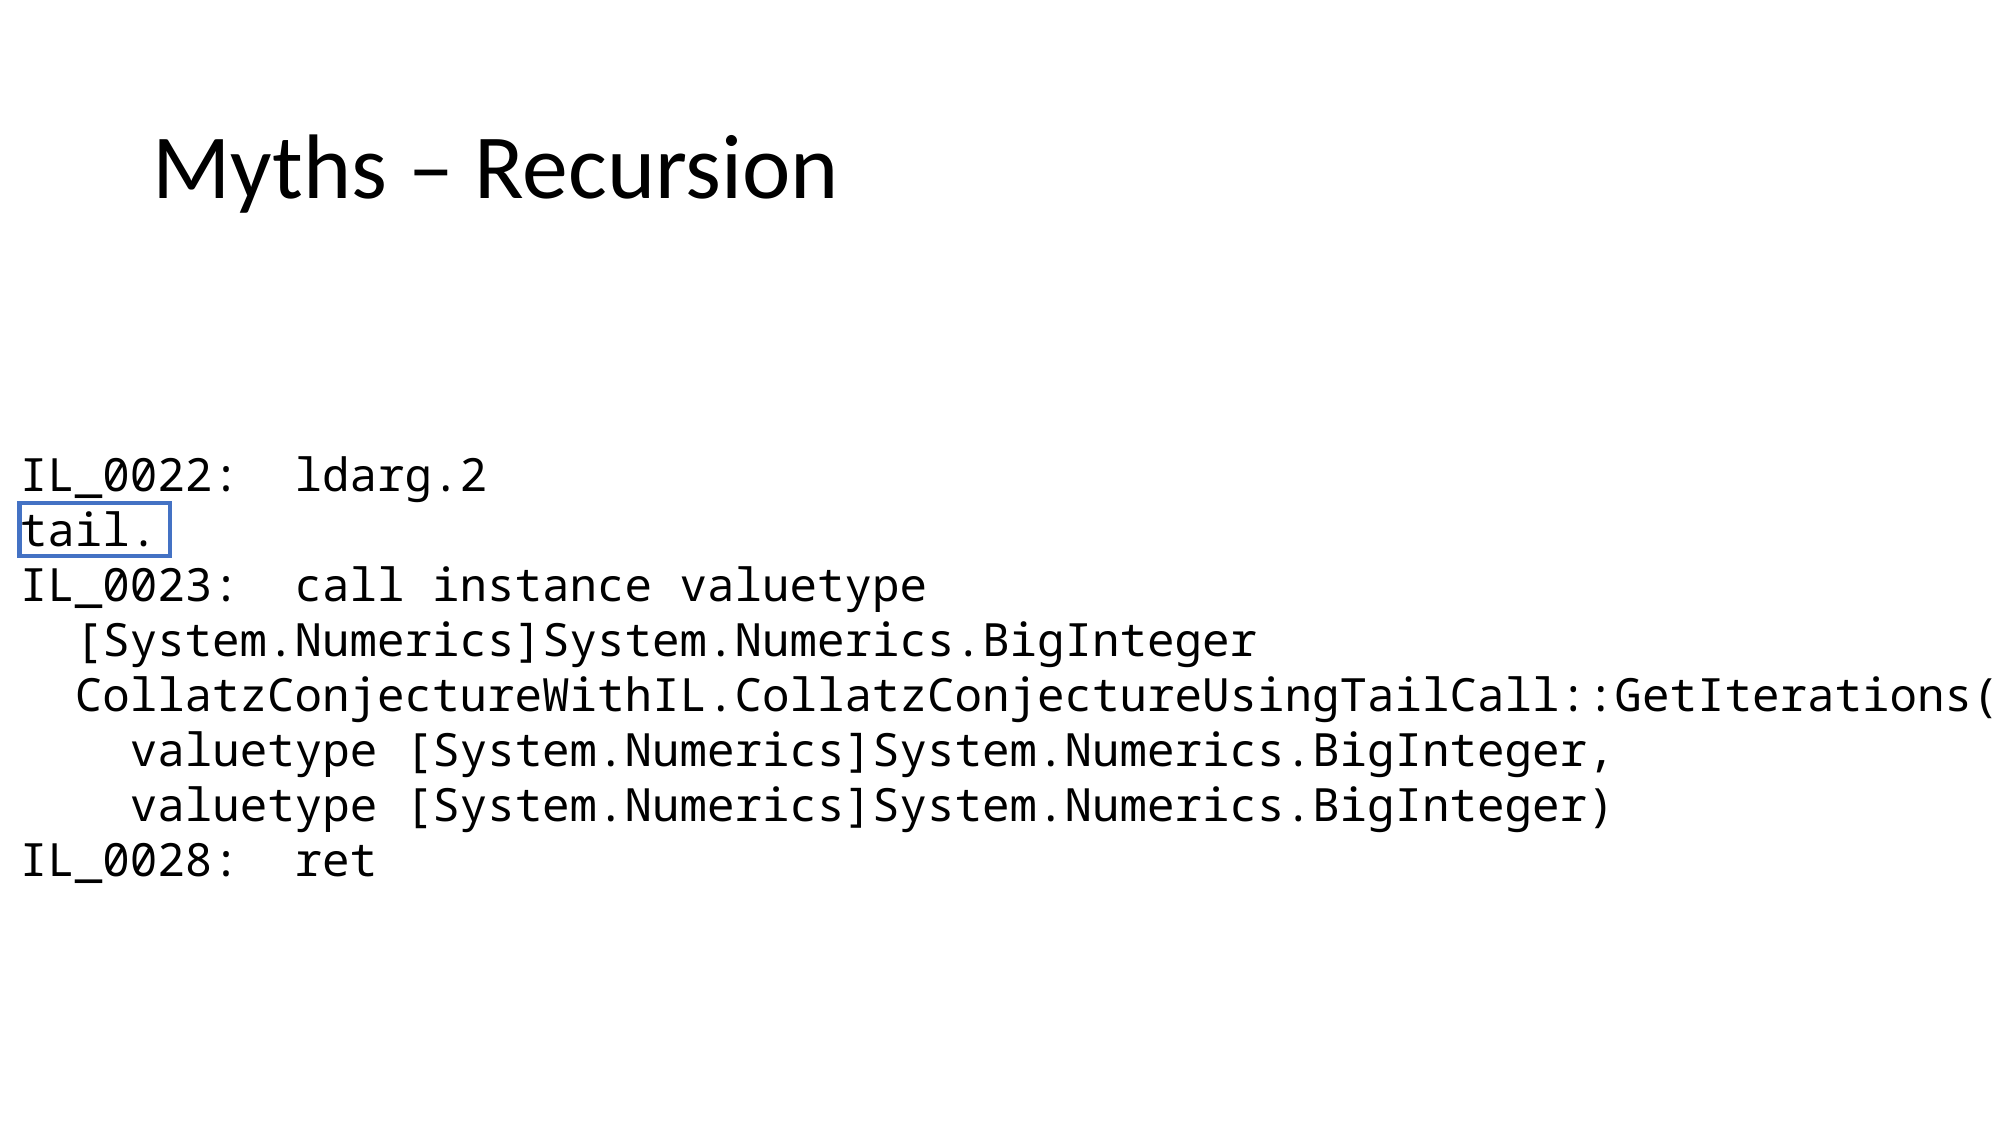

# Myths – Recursion
IL_0022:  ldarg.2
tail.
IL_0023:  call instance valuetype
  [System.Numerics]System.Numerics.BigInteger
  CollatzConjectureWithIL.CollatzConjectureUsingTailCall::GetIterations(
    valuetype [System.Numerics]System.Numerics.BigInteger,
    valuetype [System.Numerics]System.Numerics.BigInteger)
IL_0028:  ret